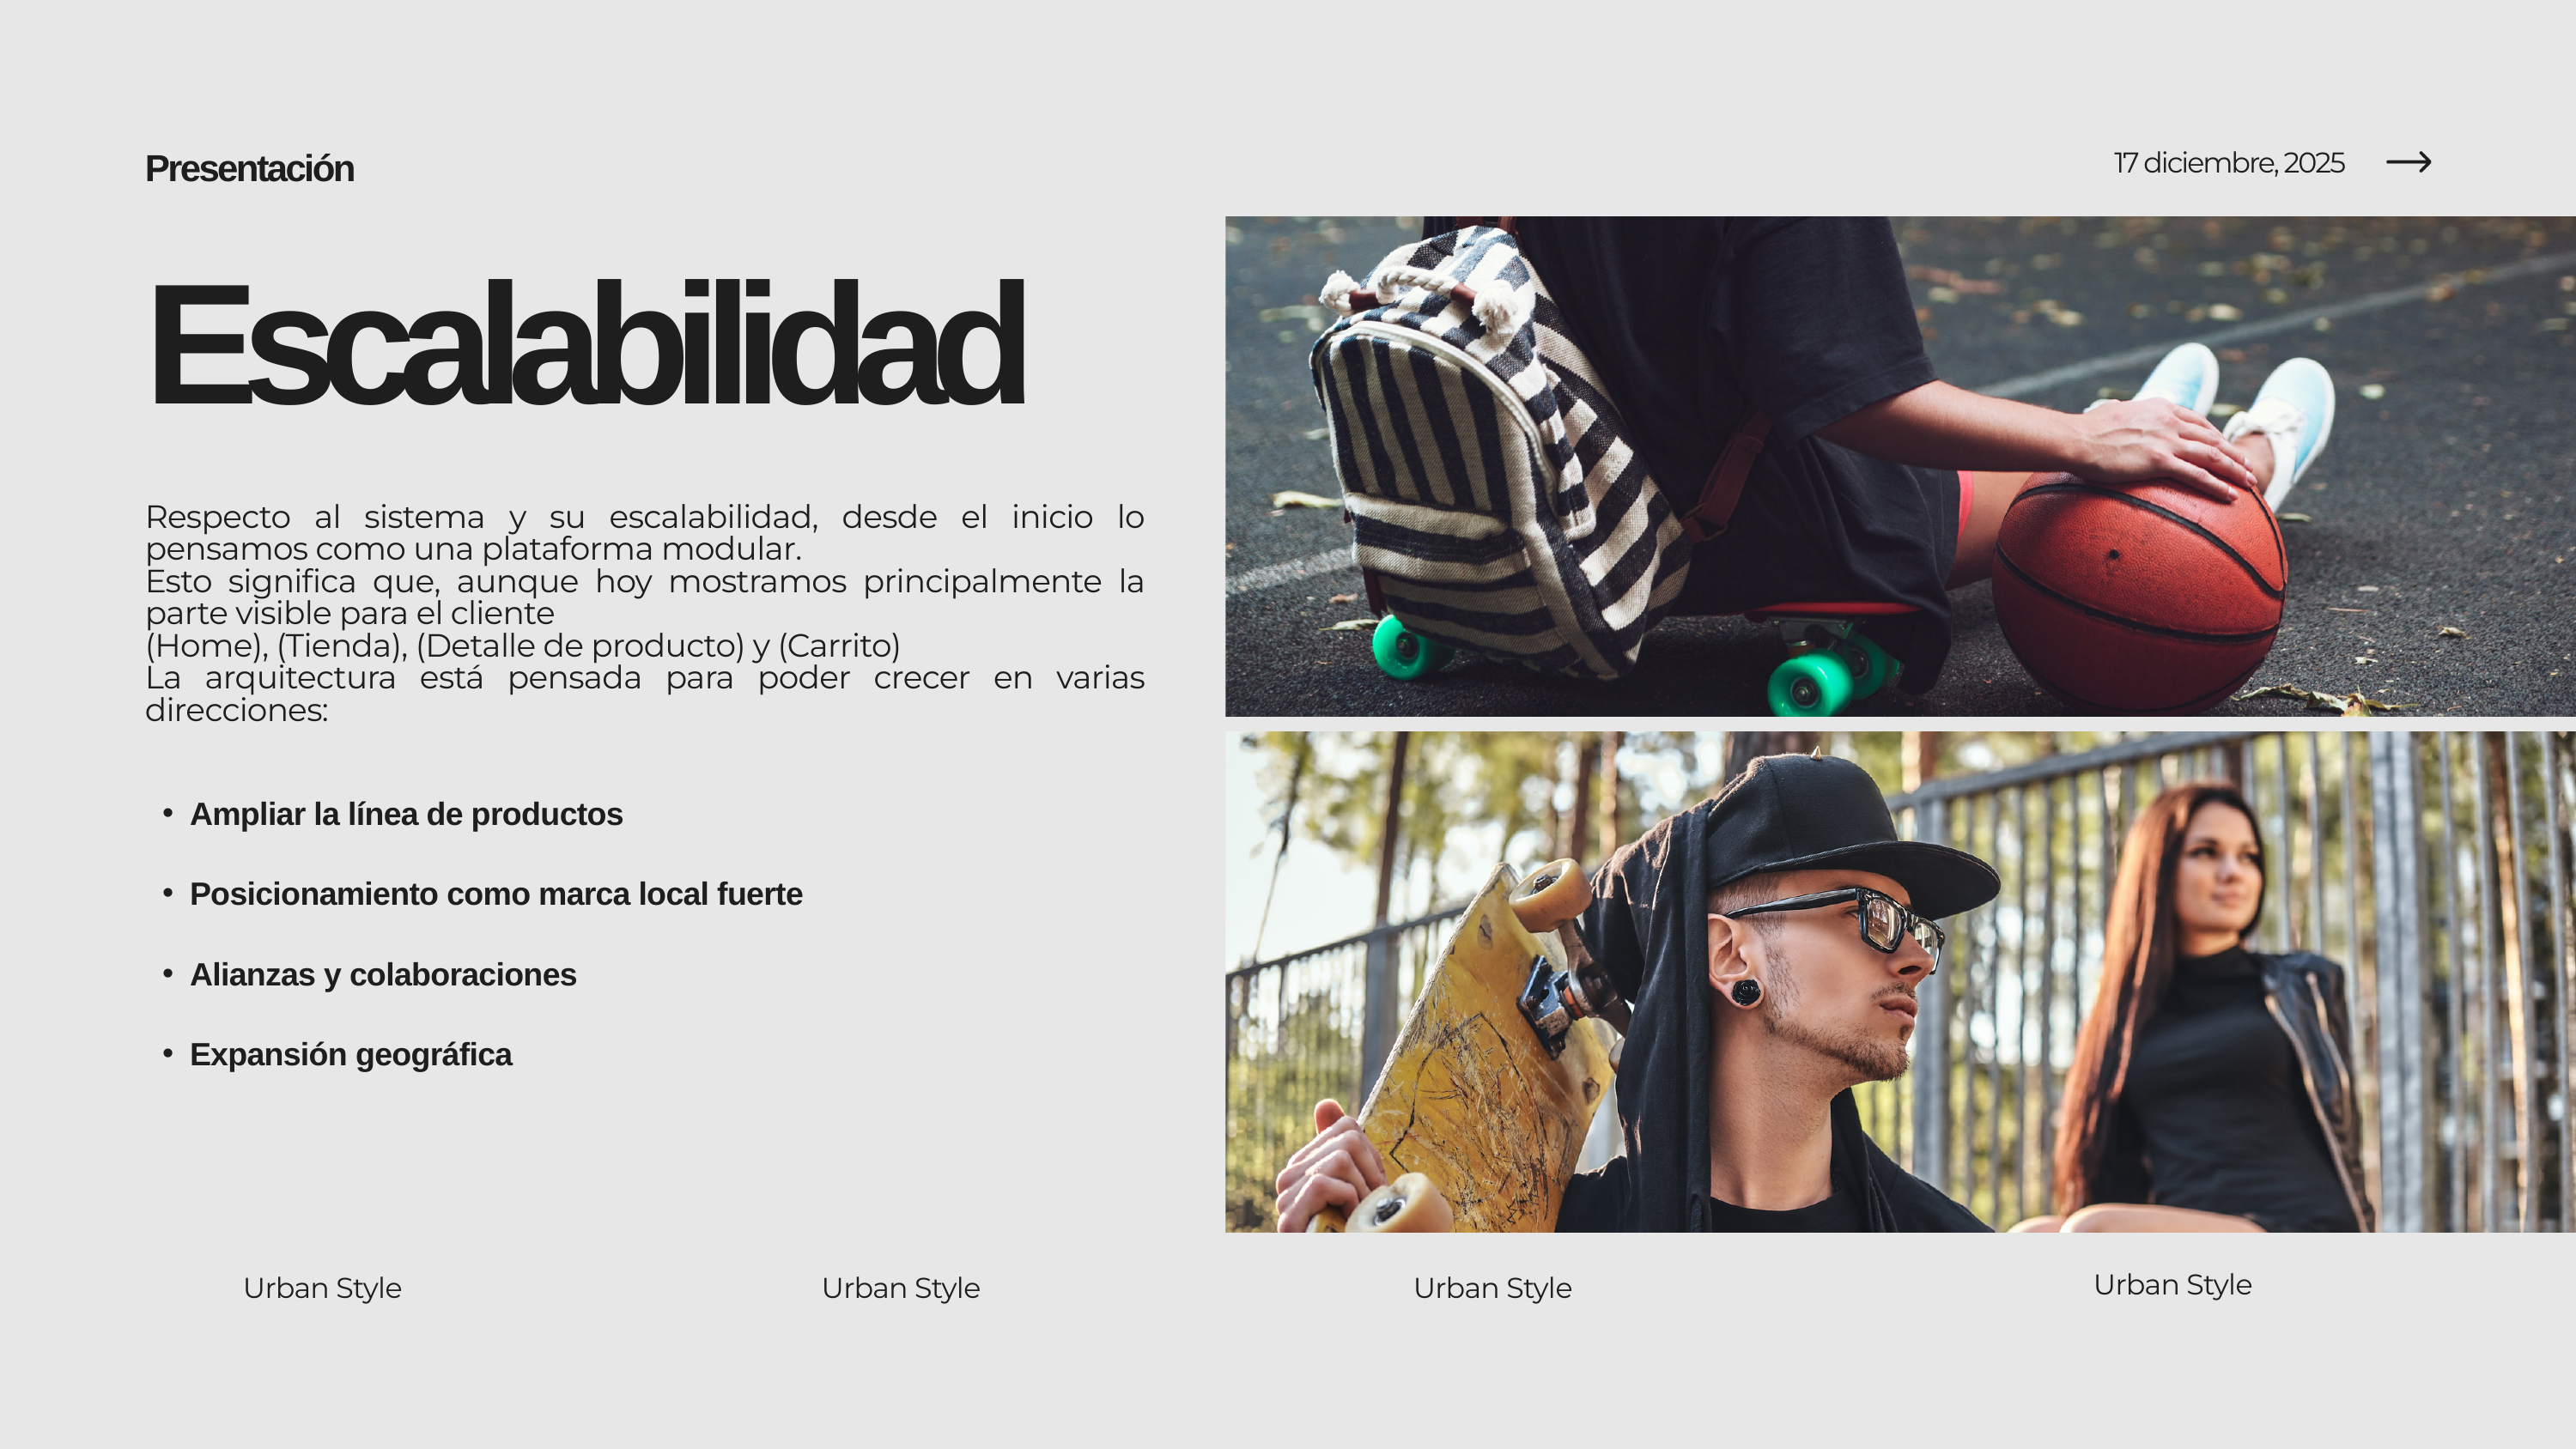

17 diciembre, 2025

Presentación

Escalabilidad
Respecto al sistema y su escalabilidad, desde el inicio lo pensamos como una plataforma modular.
Esto significa que, aunque hoy mostramos principalmente la parte visible para el cliente
(Home), (Tienda), (Detalle de producto) y (Carrito)
La arquitectura está pensada para poder crecer en varias direcciones:
Ampliar la línea de productos
Posicionamiento como marca local fuerte
Alianzas y colaboraciones
Expansión geográfica
Urban Style
Urban Style
Urban Style
Urban Style